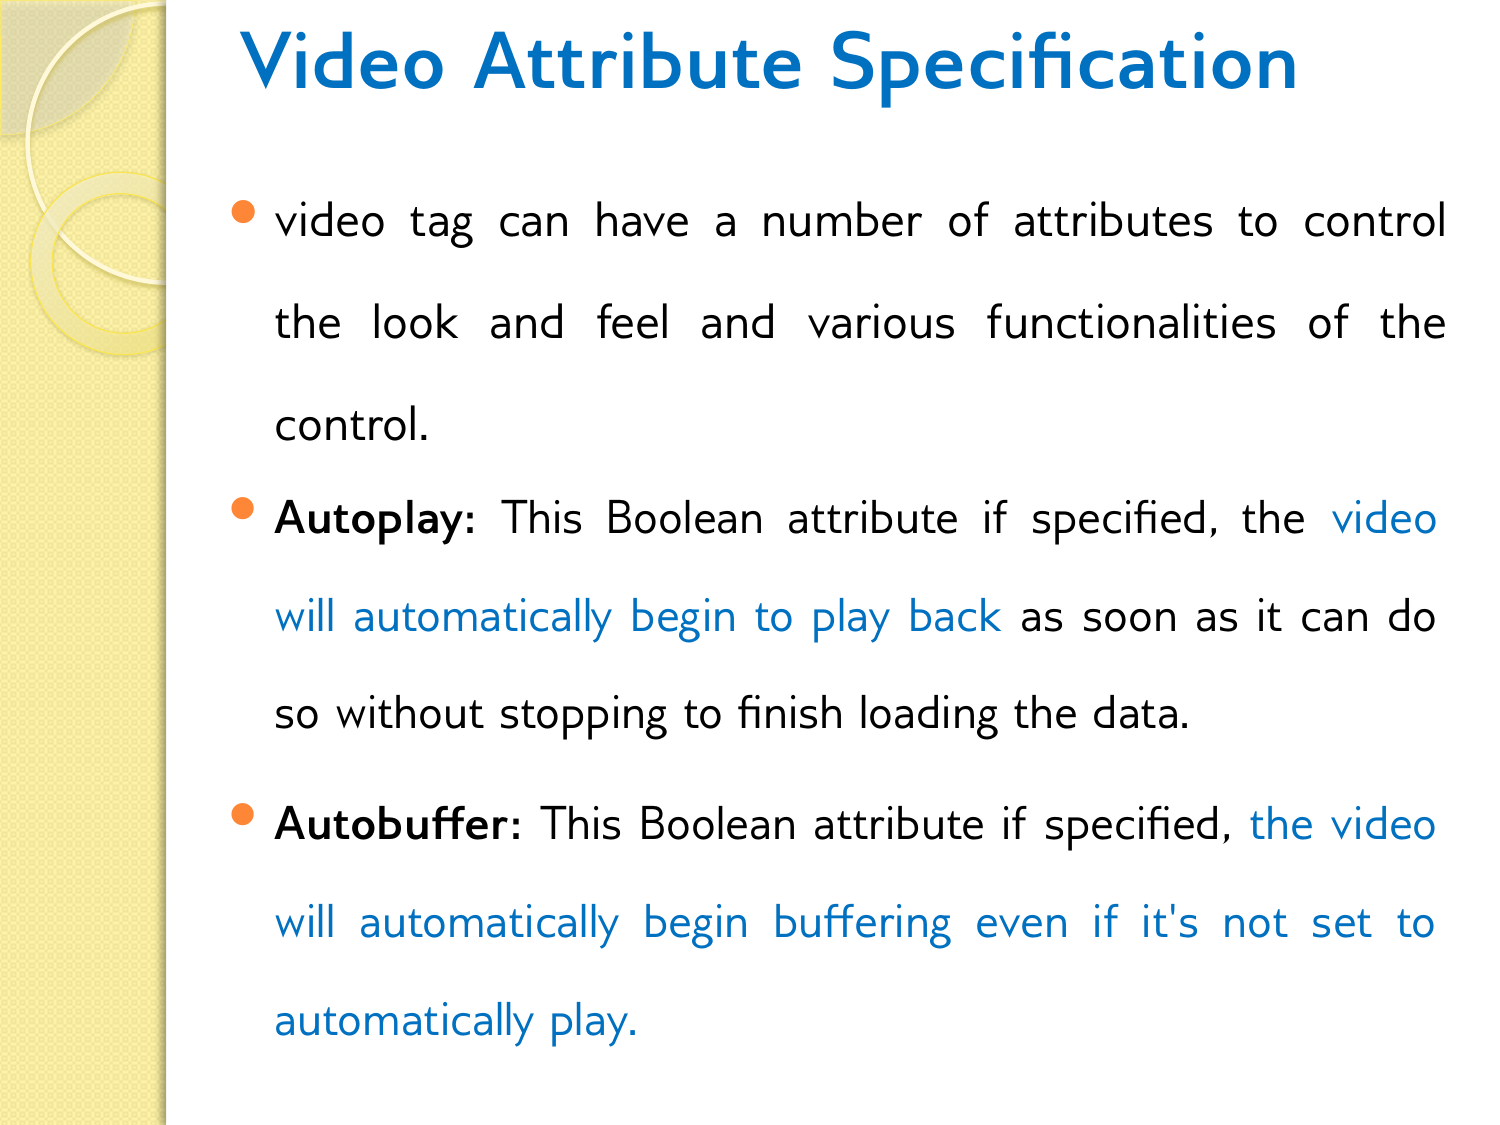

# Video Attribute Specification
video tag can have a number of attributes to control the look and feel and various functionalities of the control.
Autoplay: This Boolean attribute if specified, the video will automatically begin to play back as soon as it can do so without stopping to finish loading the data.
Autobuffer: This Boolean attribute if specified, the video will automatically begin buffering even if it's not set to automatically play.